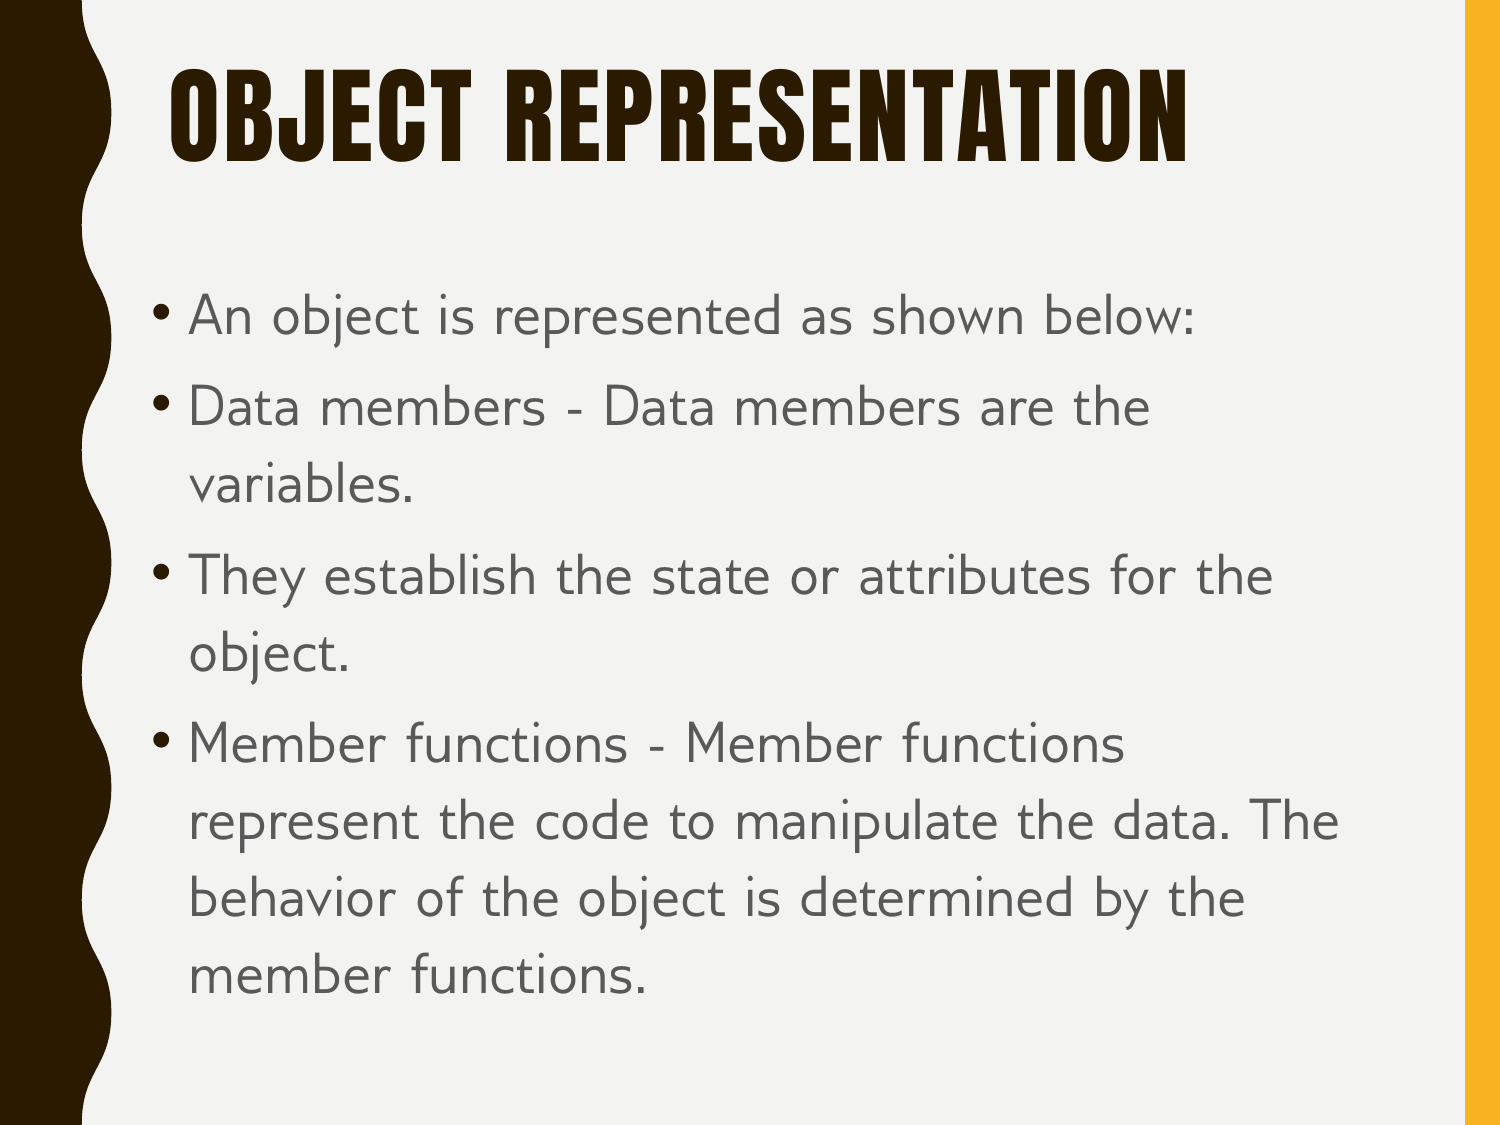

# Object representation
An object is represented as shown below:
Data members - Data members are the variables.
They establish the state or attributes for the object.
Member functions - Member functions represent the code to manipulate the data. The behavior of the object is determined by the member functions.